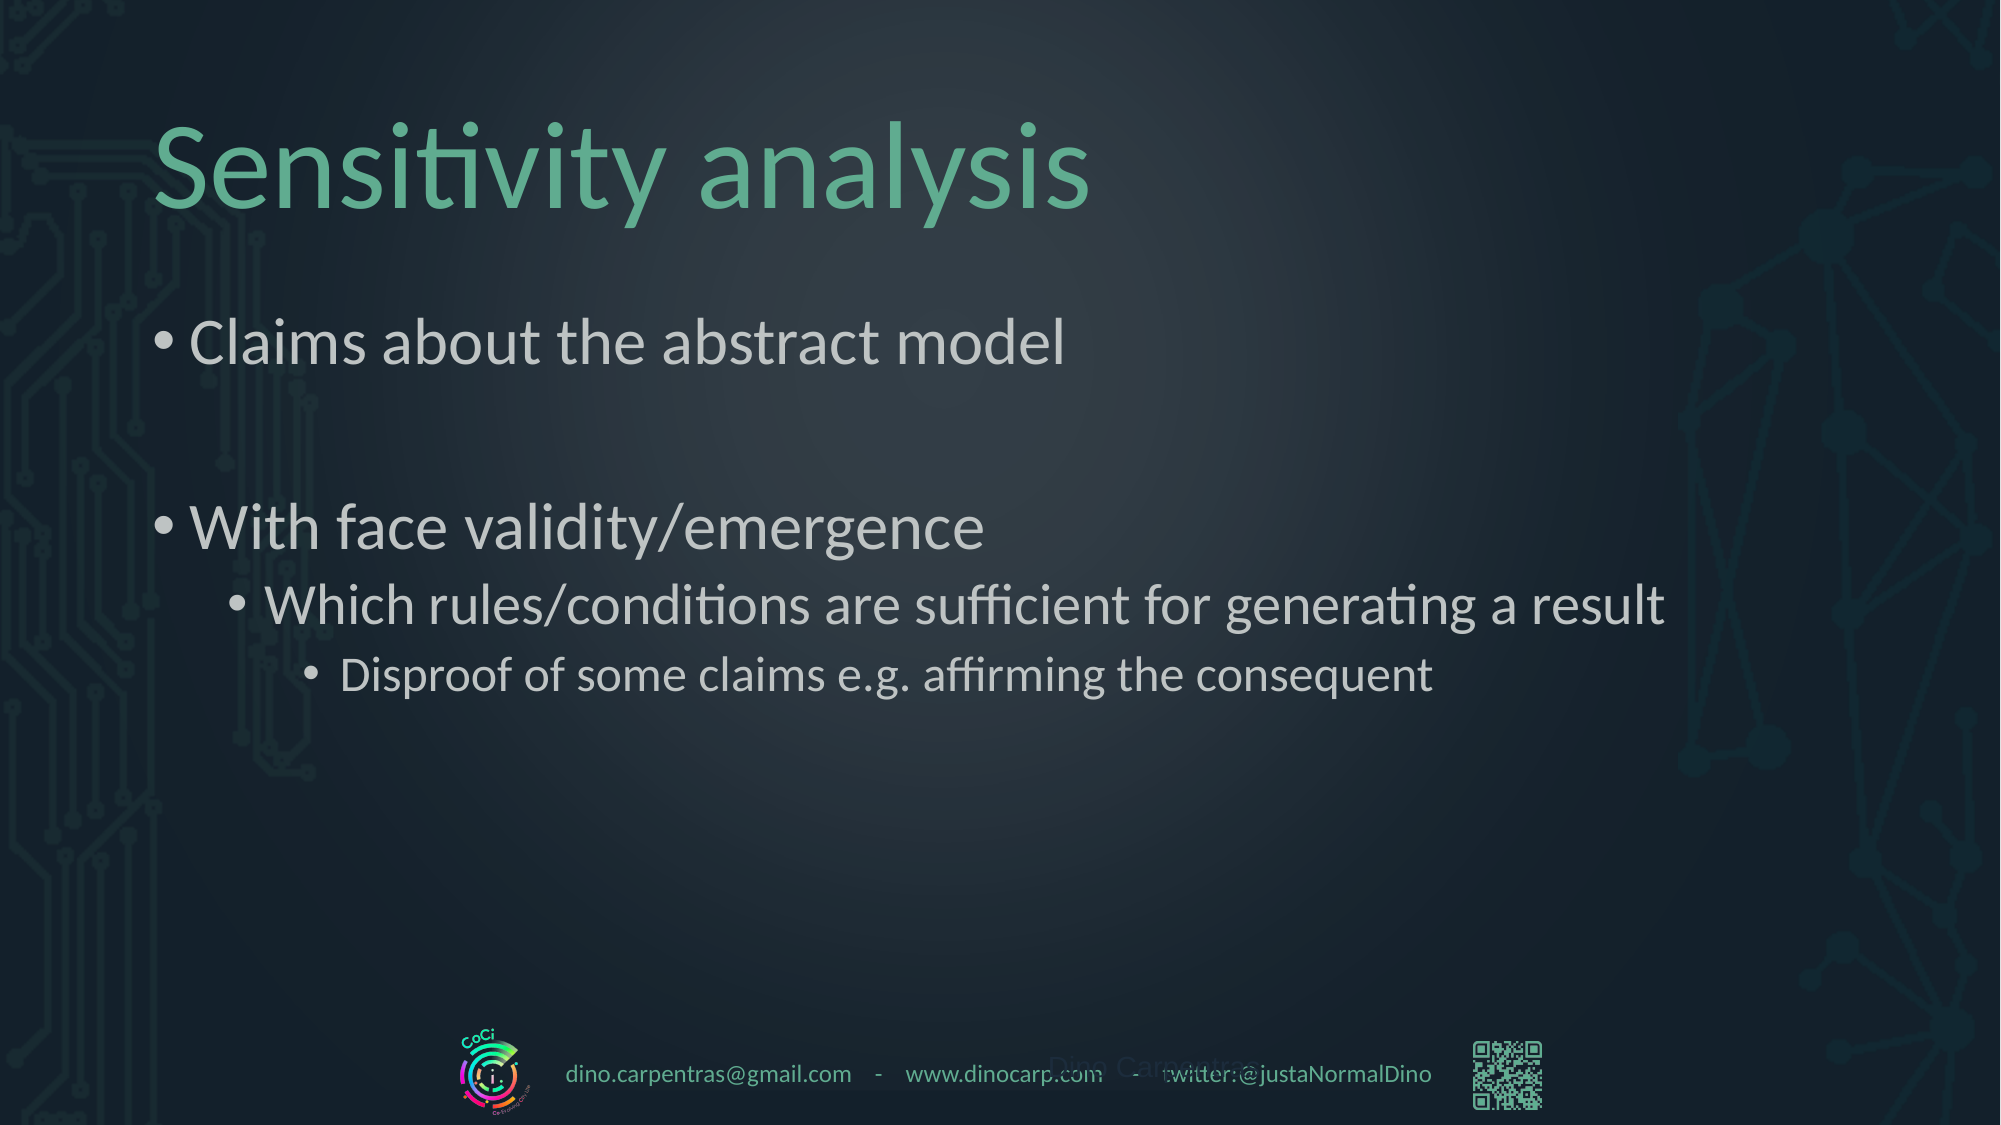

# Sensitivity analysis
Claims about the abstract model

With face validity/emergence
Which rules/conditions are sufficient for generating a result
Disproof of some claims e.g. affirming the consequent

Dino Carpentras